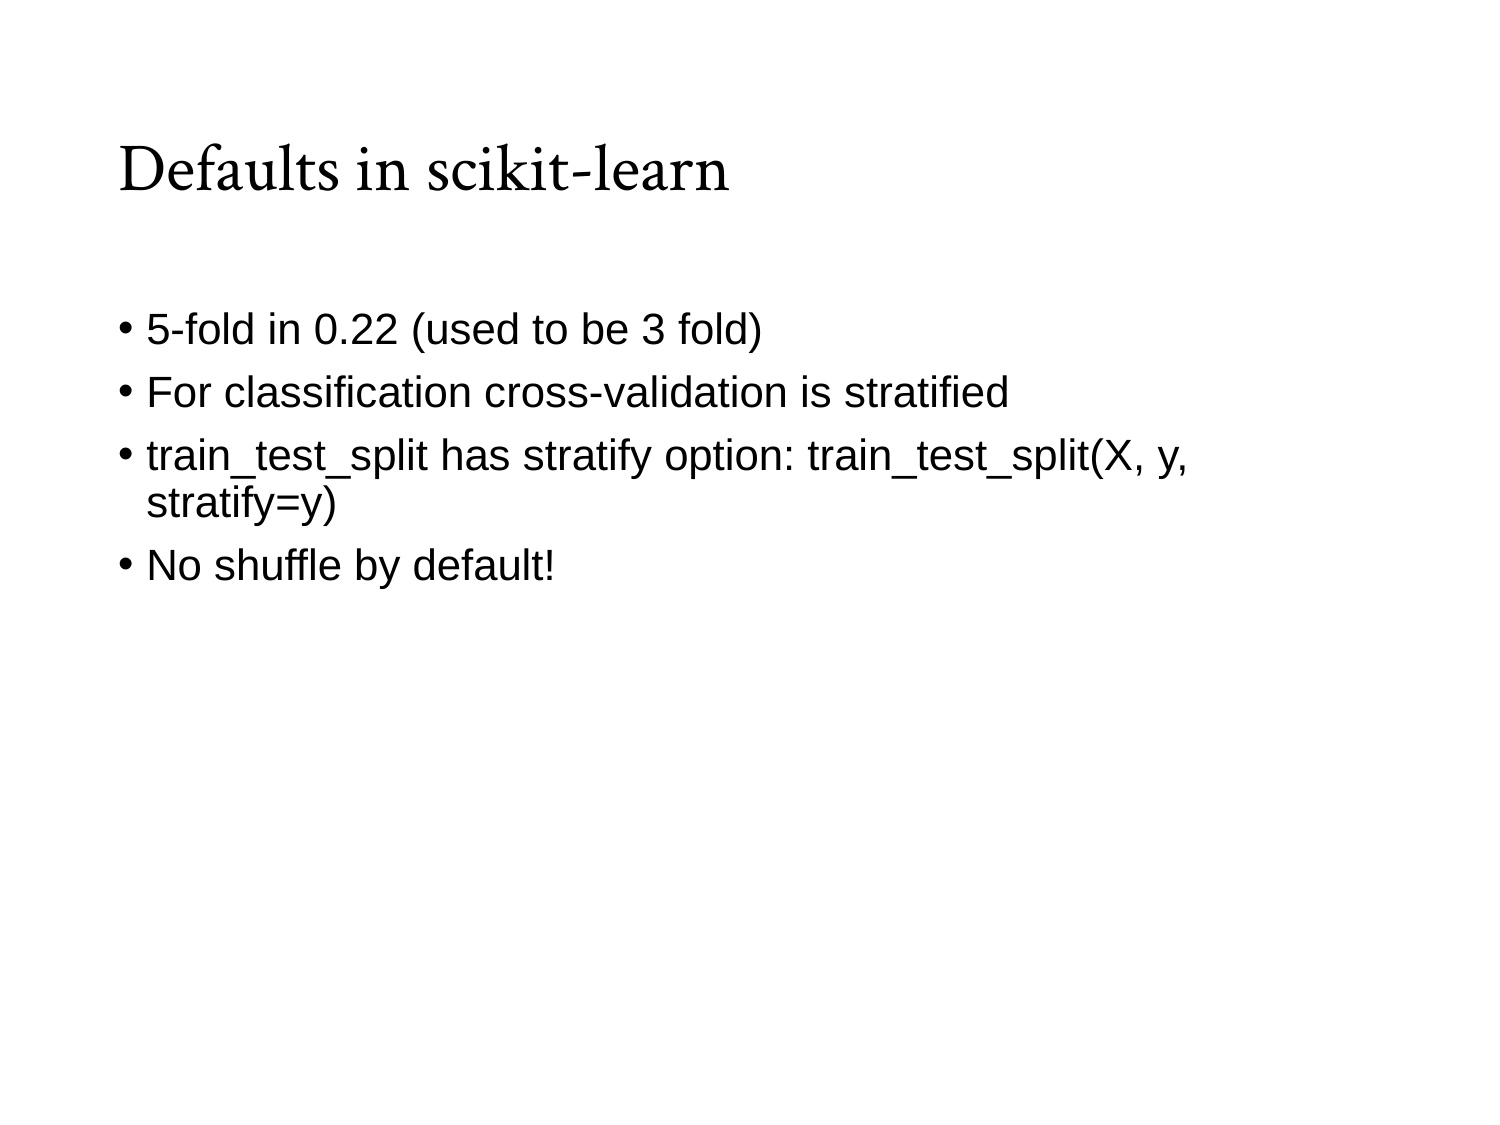

# Defaults in scikit-learn
5-fold in 0.22 (used to be 3 fold)
For classification cross-validation is stratified
train_test_split has stratify option: train_test_split(X, y, stratify=y)
No shuffle by default!